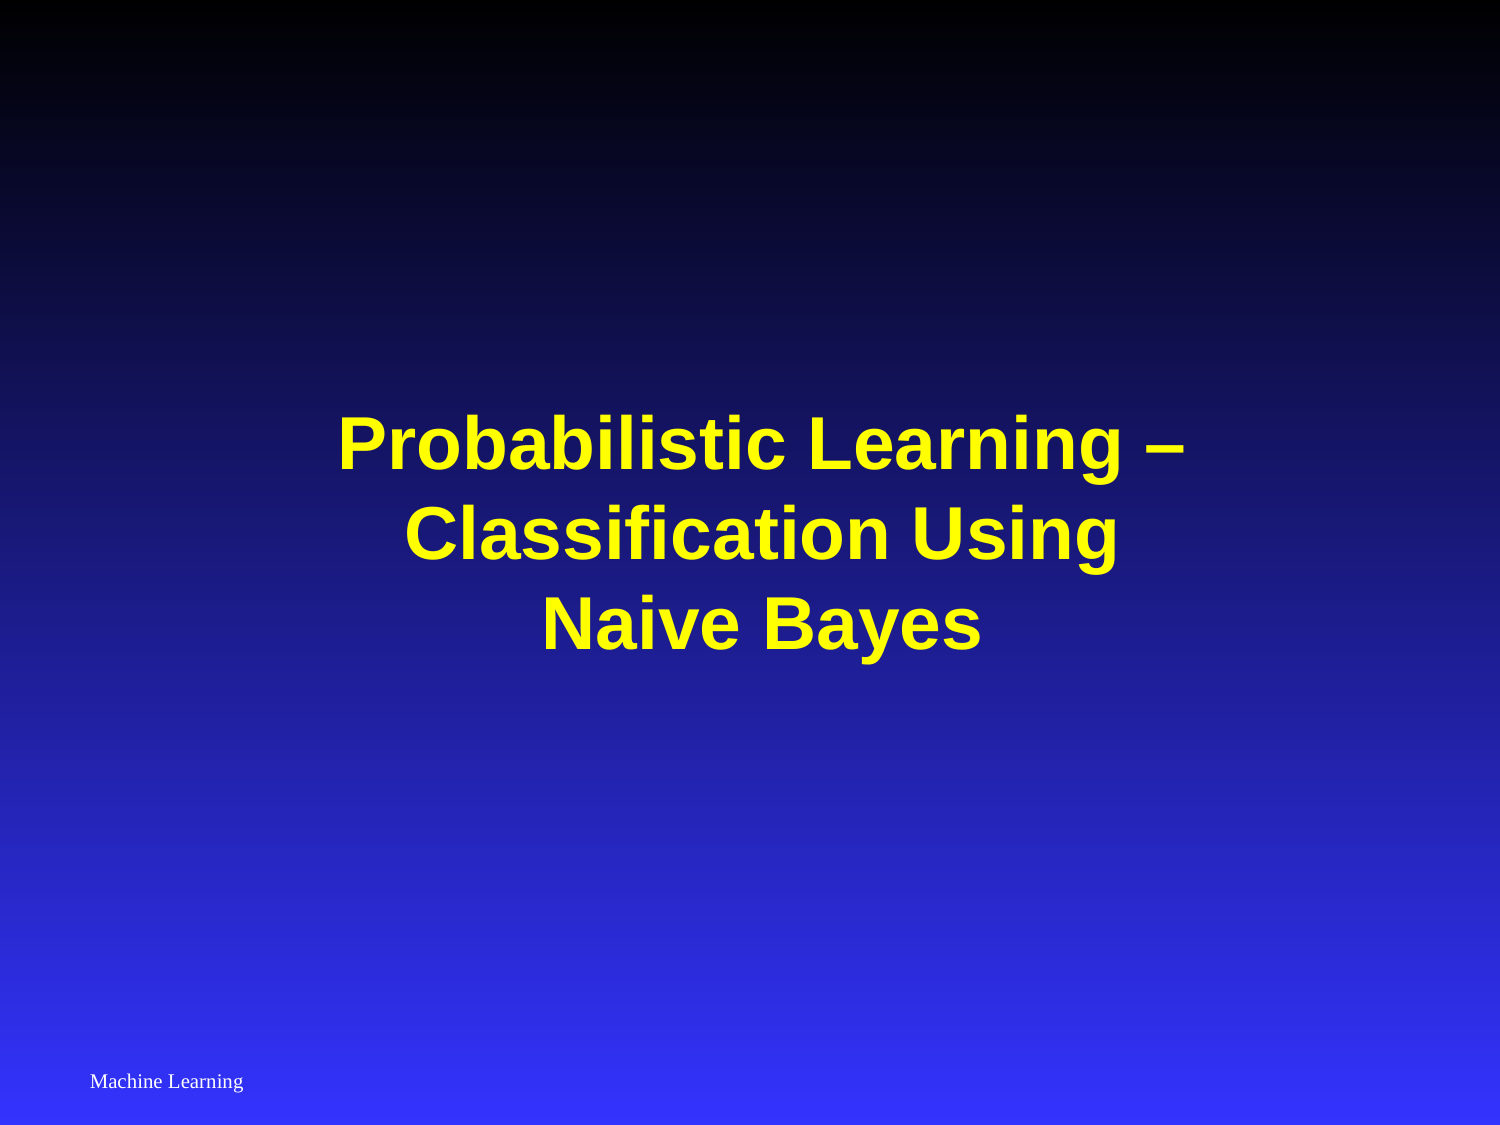

Probabilistic Learning –
Classification Using
Naive Bayes